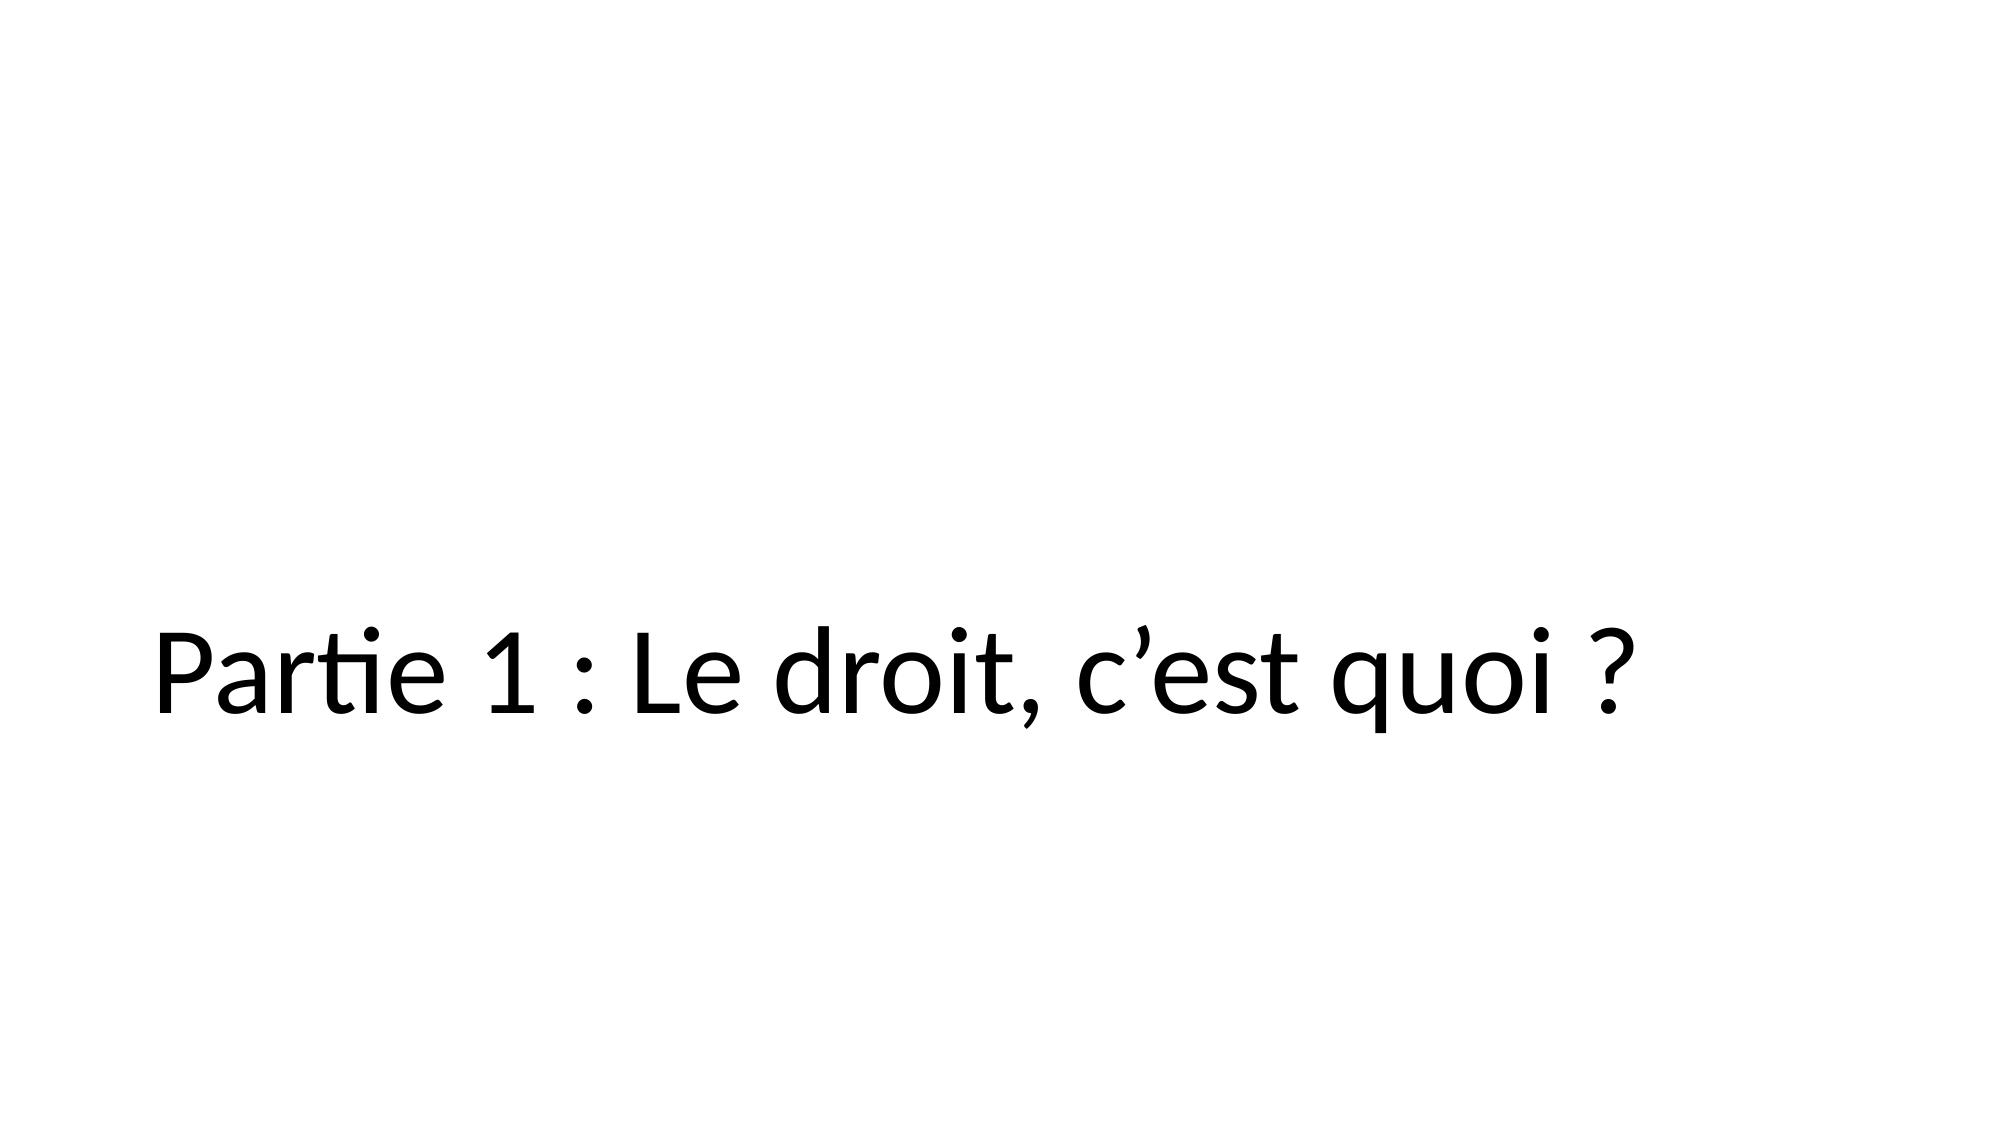

# Partie 1 : Le droit, c’est quoi ?